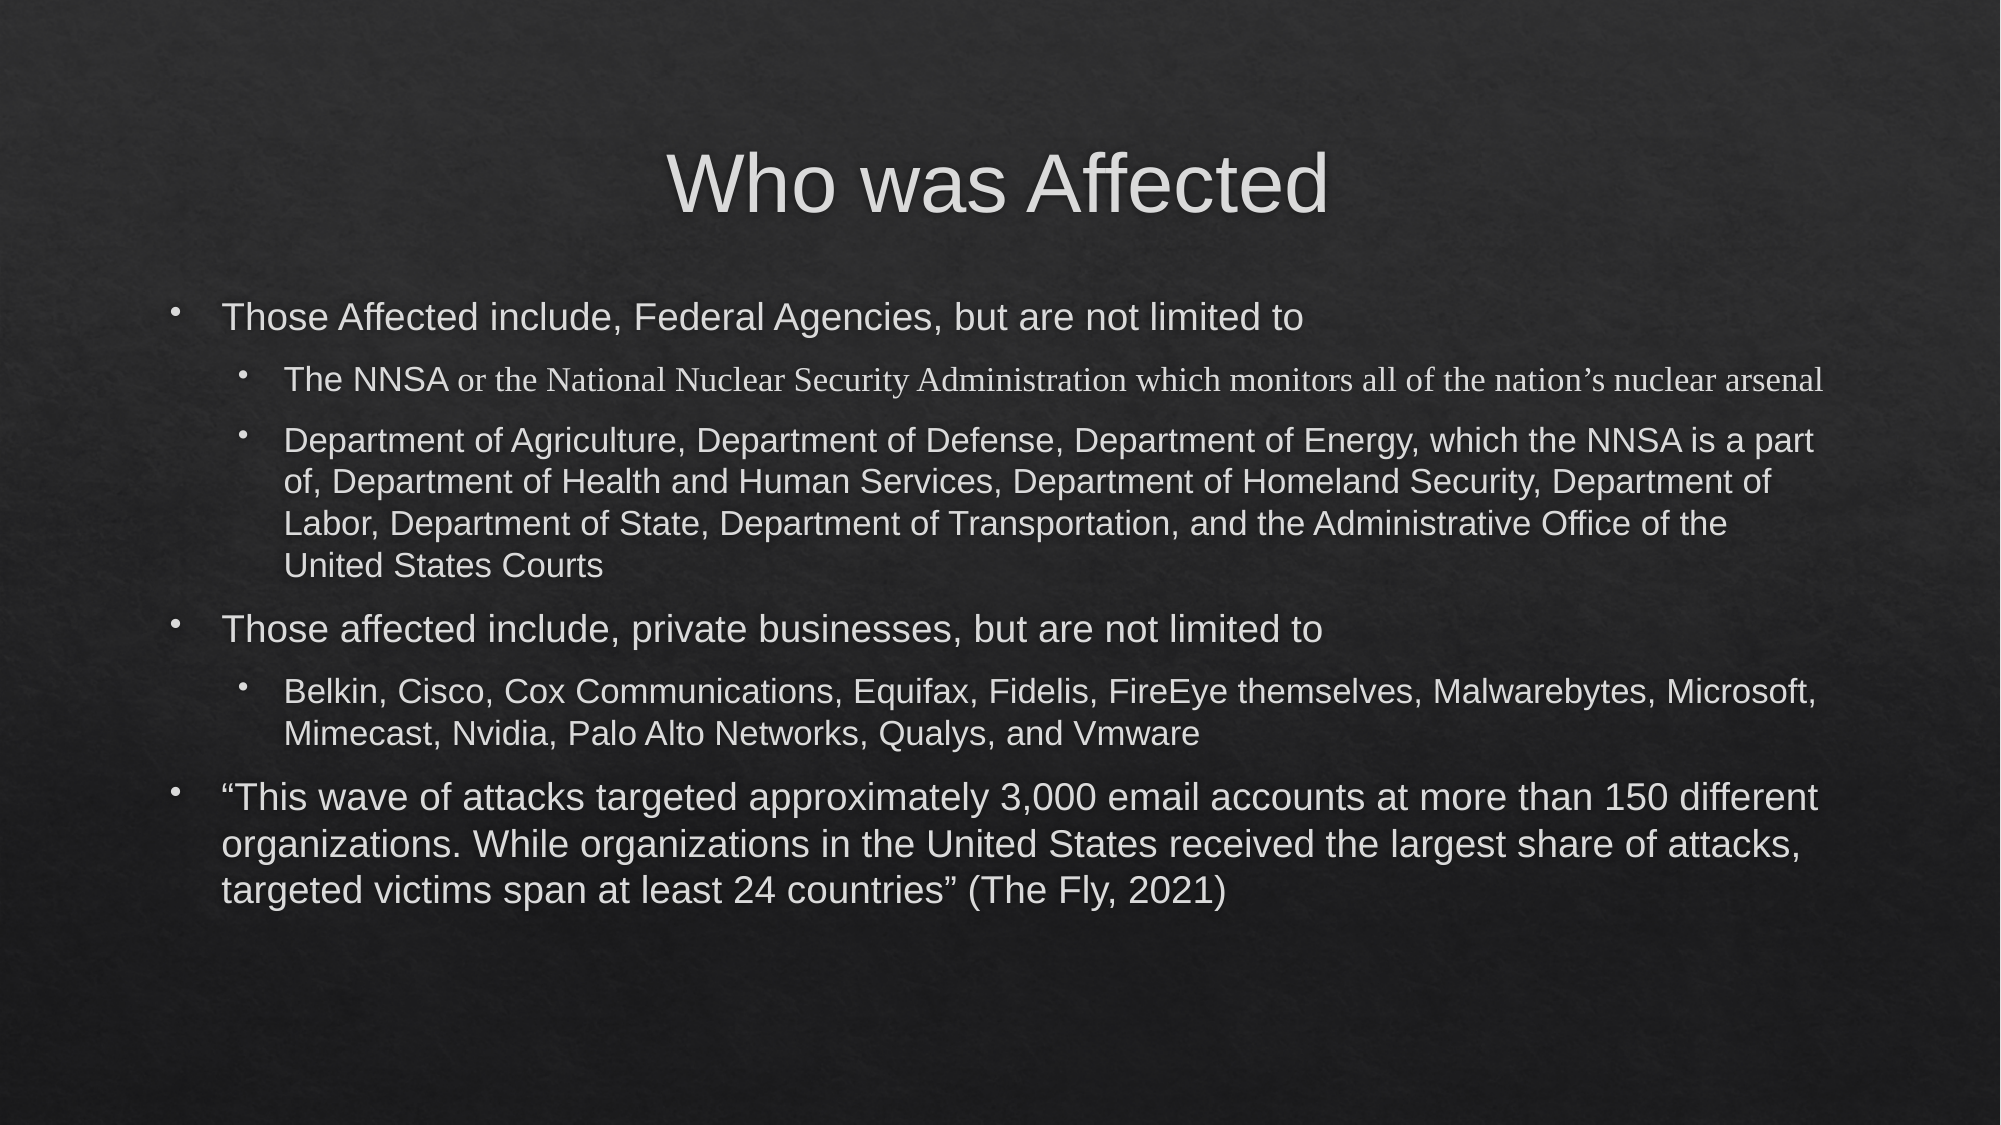

# Who was Affected
Those Affected include, Federal Agencies, but are not limited to
The NNSA or the National Nuclear Security Administration which monitors all of the nation’s nuclear arsenal
Department of Agriculture, Department of Defense, Department of Energy, which the NNSA is a part of, Department of Health and Human Services, Department of Homeland Security, Department of Labor, Department of State, Department of Transportation, and the Administrative Office of the United States Courts
Those affected include, private businesses, but are not limited to
Belkin, Cisco, Cox Communications, Equifax, Fidelis, FireEye themselves, Malwarebytes, Microsoft, Mimecast, Nvidia, Palo Alto Networks, Qualys, and Vmware
“This wave of attacks targeted approximately 3,000 email accounts at more than 150 different organizations. While organizations in the United States received the largest share of attacks, targeted victims span at least 24 countries” (The Fly, 2021)